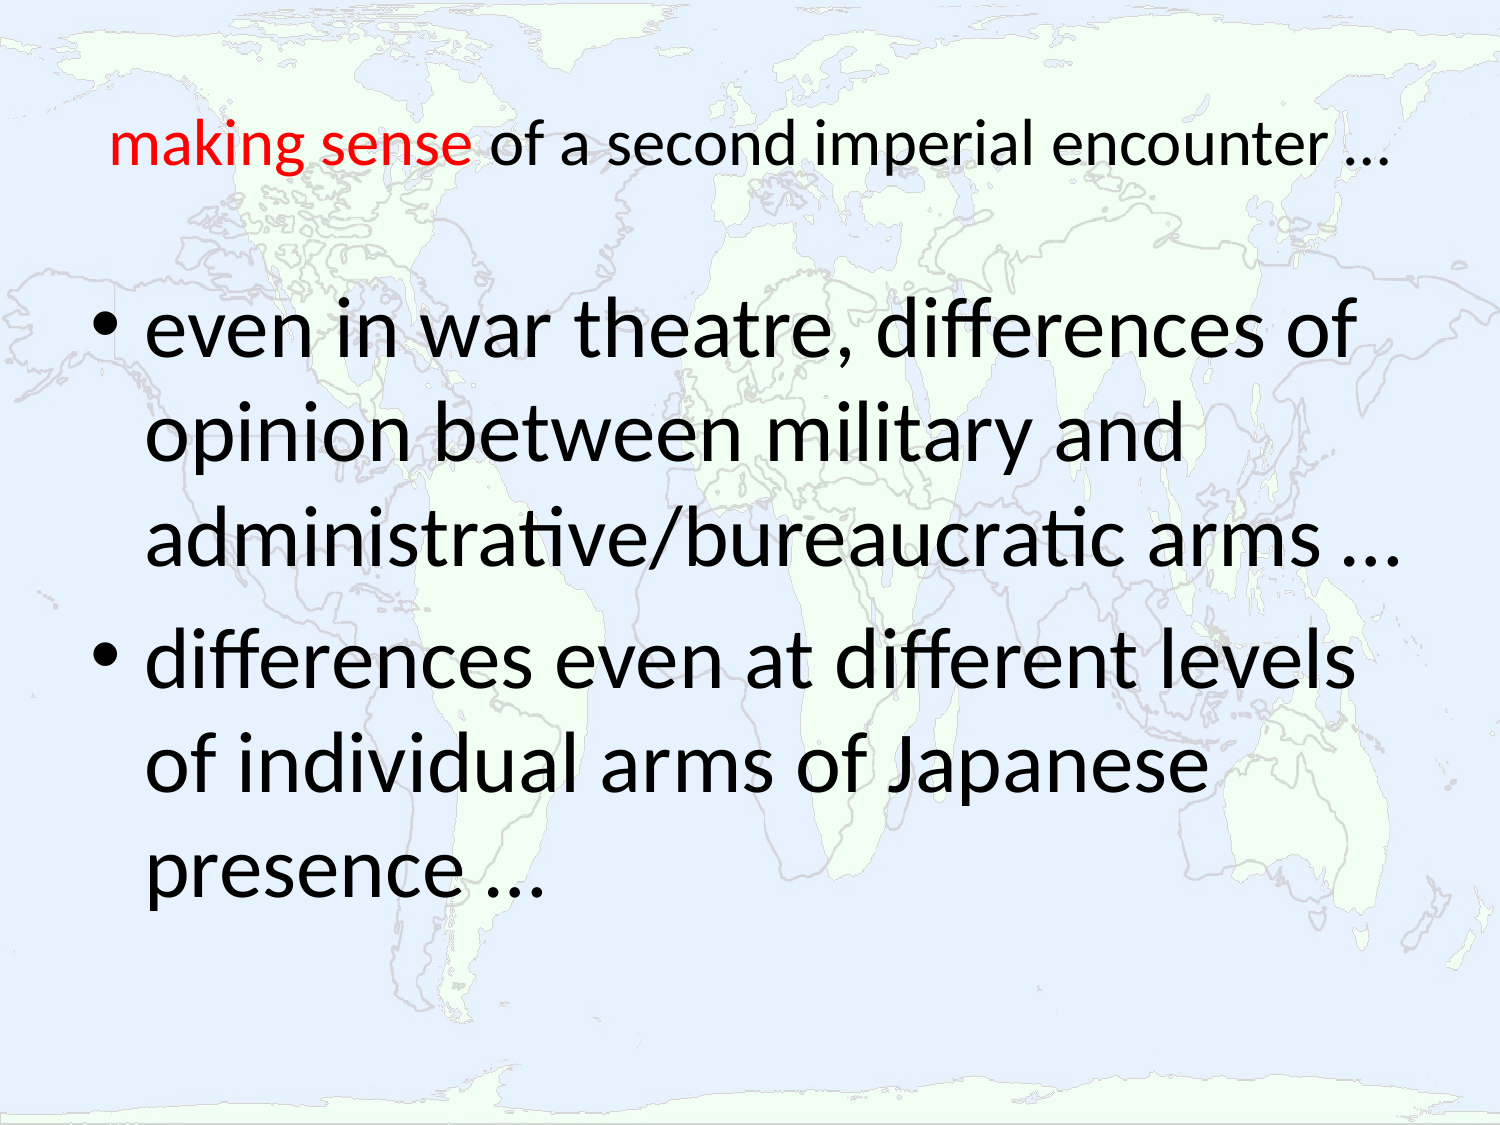

# making sense of a second imperial encounter …
even in war theatre, differences of opinion between military and administrative/bureaucratic arms …
differences even at different levels of individual arms of Japanese presence …